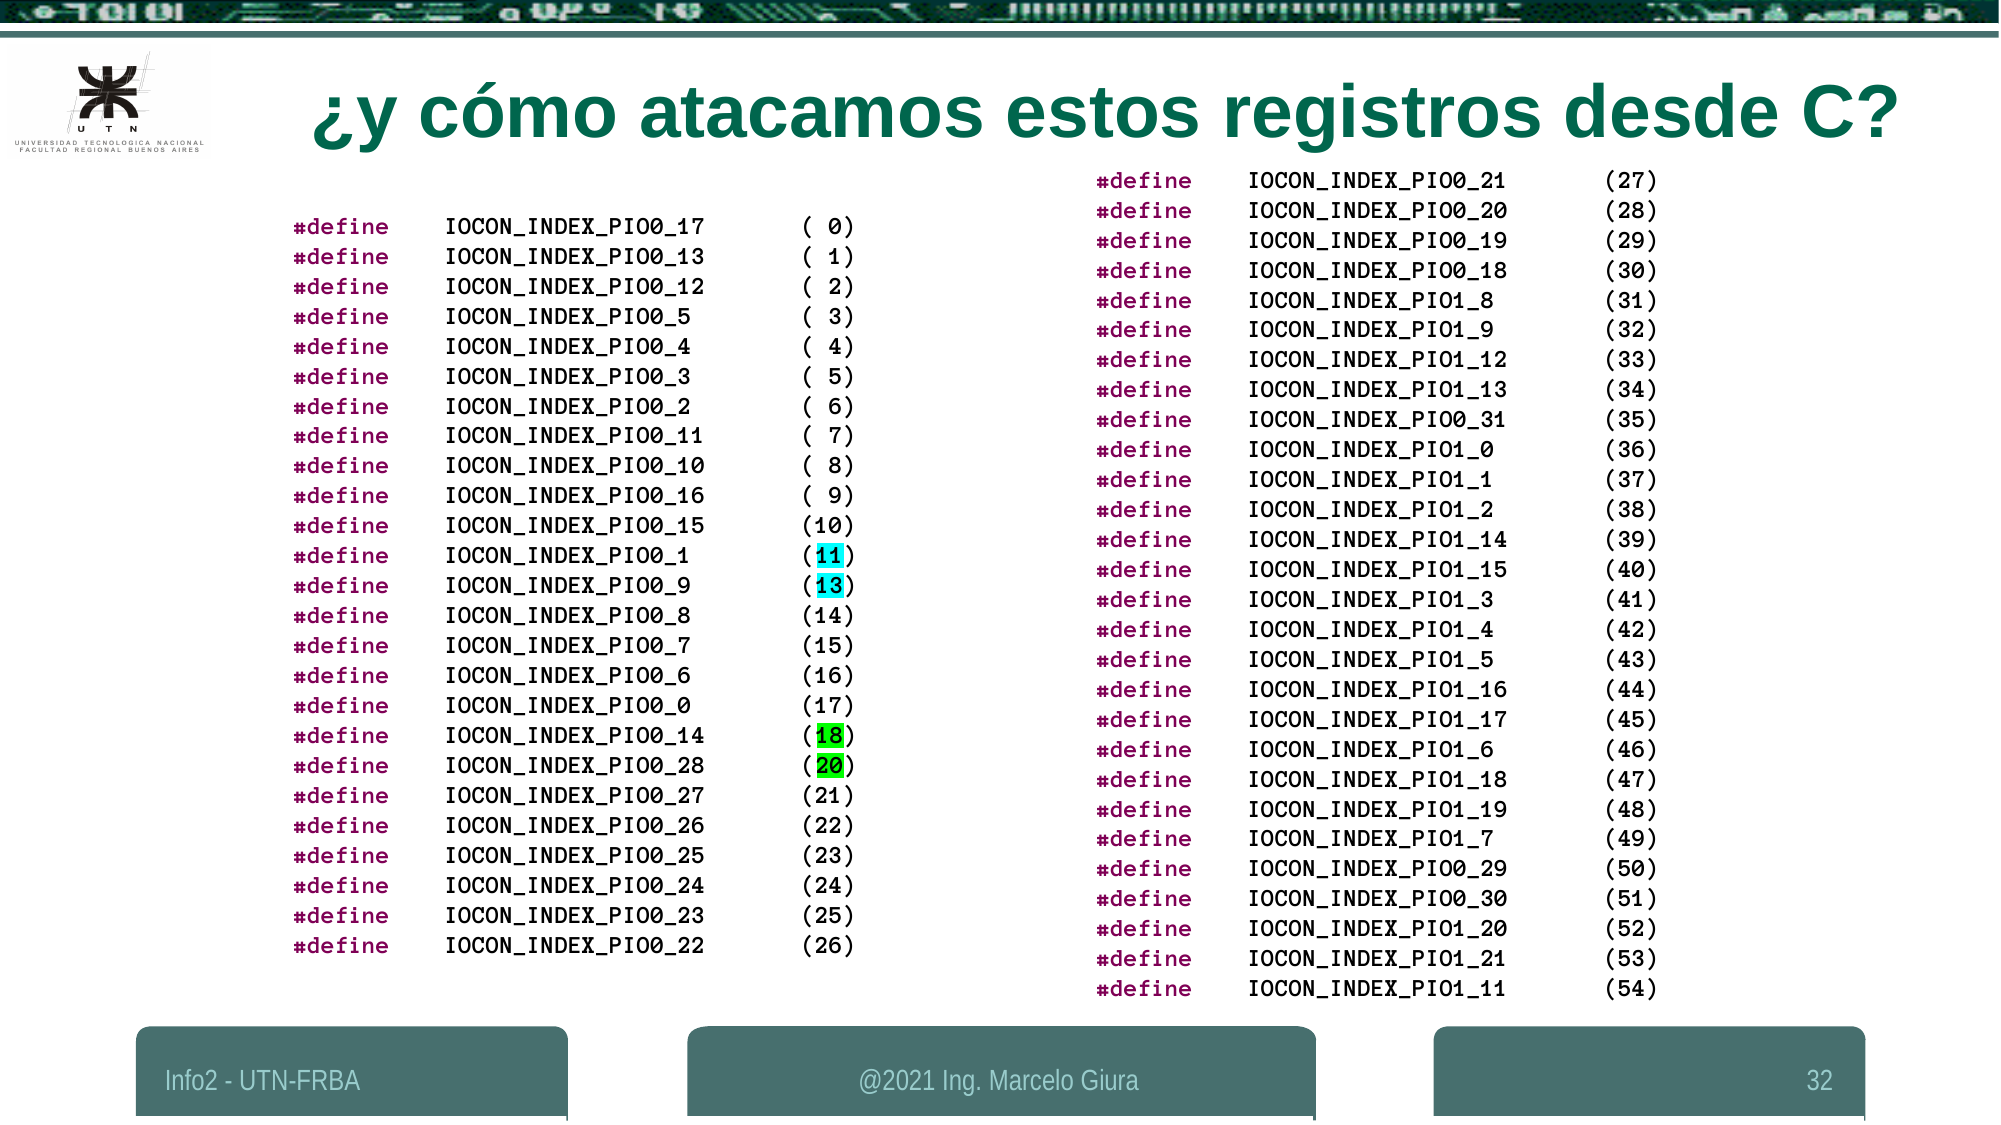

¿y cómo atacamos estos registros desde C?
#define    IOCON_INDEX_PIO0_21       (27)
#define    IOCON_INDEX_PIO0_20       (28)
#define    IOCON_INDEX_PIO0_19       (29)
#define    IOCON_INDEX_PIO0_18       (30)
#define    IOCON_INDEX_PIO1_8        (31)
#define    IOCON_INDEX_PIO1_9        (32)
#define    IOCON_INDEX_PIO1_12       (33)
#define    IOCON_INDEX_PIO1_13       (34)
#define    IOCON_INDEX_PIO0_31       (35)
#define    IOCON_INDEX_PIO1_0        (36)
#define    IOCON_INDEX_PIO1_1        (37)
#define    IOCON_INDEX_PIO1_2        (38)
#define    IOCON_INDEX_PIO1_14       (39)
#define    IOCON_INDEX_PIO1_15       (40)
#define    IOCON_INDEX_PIO1_3        (41)
#define    IOCON_INDEX_PIO1_4        (42)
#define    IOCON_INDEX_PIO1_5        (43)
#define    IOCON_INDEX_PIO1_16       (44)
#define    IOCON_INDEX_PIO1_17       (45)
#define    IOCON_INDEX_PIO1_6        (46)
#define    IOCON_INDEX_PIO1_18       (47)
#define    IOCON_INDEX_PIO1_19       (48)
#define    IOCON_INDEX_PIO1_7        (49)
#define    IOCON_INDEX_PIO0_29       (50)
#define    IOCON_INDEX_PIO0_30       (51)
#define    IOCON_INDEX_PIO1_20       (52)
#define    IOCON_INDEX_PIO1_21       (53)
#define    IOCON_INDEX_PIO1_11       (54)
#define    IOCON_INDEX_PIO0_17       ( 0)
#define    IOCON_INDEX_PIO0_13       ( 1)
#define    IOCON_INDEX_PIO0_12       ( 2)
#define    IOCON_INDEX_PIO0_5        ( 3)
#define    IOCON_INDEX_PIO0_4        ( 4)
#define    IOCON_INDEX_PIO0_3        ( 5)
#define    IOCON_INDEX_PIO0_2        ( 6)
#define    IOCON_INDEX_PIO0_11       ( 7)
#define    IOCON_INDEX_PIO0_10       ( 8)
#define    IOCON_INDEX_PIO0_16       ( 9)
#define    IOCON_INDEX_PIO0_15       (10)
#define    IOCON_INDEX_PIO0_1        (11)
#define    IOCON_INDEX_PIO0_9        (13)
#define    IOCON_INDEX_PIO0_8        (14)
#define    IOCON_INDEX_PIO0_7        (15)
#define    IOCON_INDEX_PIO0_6        (16)
#define    IOCON_INDEX_PIO0_0        (17)
#define    IOCON_INDEX_PIO0_14       (18)
#define    IOCON_INDEX_PIO0_28       (20)
#define    IOCON_INDEX_PIO0_27       (21)
#define    IOCON_INDEX_PIO0_26       (22)
#define    IOCON_INDEX_PIO0_25       (23)
#define    IOCON_INDEX_PIO0_24       (24)
#define    IOCON_INDEX_PIO0_23       (25)
#define    IOCON_INDEX_PIO0_22       (26)
Info2 - UTN-FRBA
@2021 Ing. Marcelo Giura
32